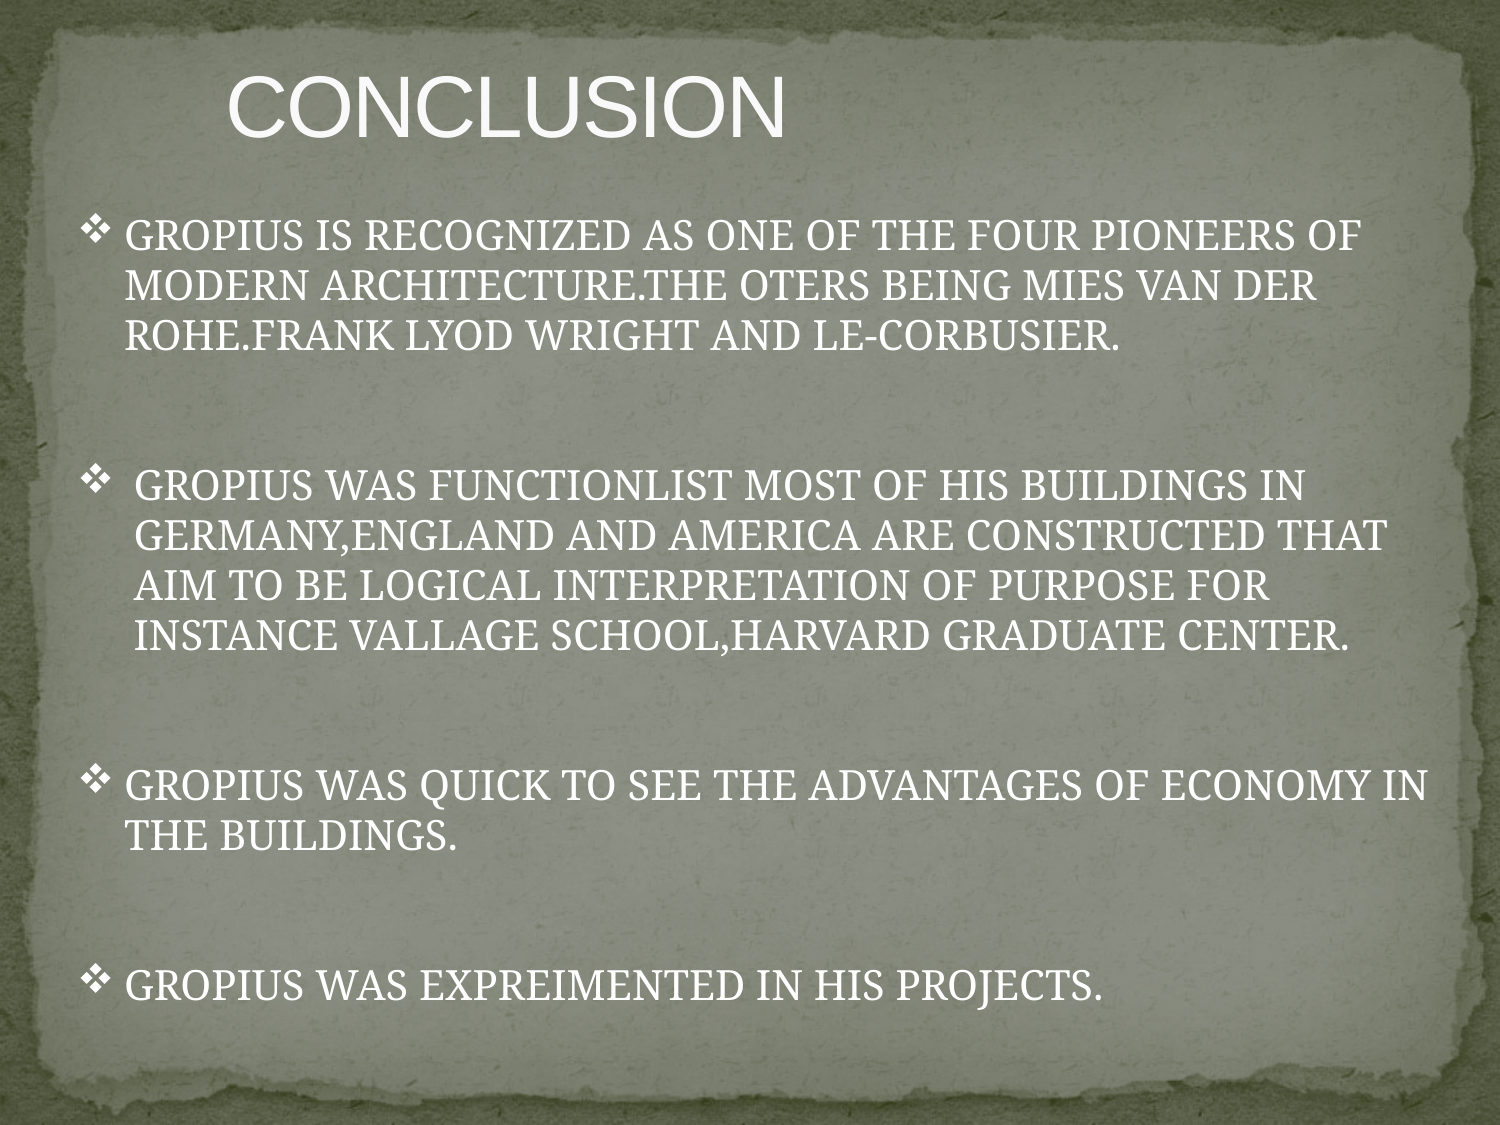

# CONCLUSION
GROPIUS IS RECOGNIZED AS ONE OF THE FOUR PIONEERS OF MODERN ARCHITECTURE.THE OTERS BEING MIES VAN DER ROHE.FRANK LYOD WRIGHT AND LE-CORBUSIER.

GROPIUS WAS FUNCTIONLIST MOST OF HIS BUILDINGS IN GERMANY,ENGLAND AND AMERICA ARE CONSTRUCTED THAT AIM TO BE LOGICAL INTERPRETATION OF PURPOSE FOR INSTANCE VALLAGE SCHOOL,HARVARD GRADUATE CENTER.

GROPIUS WAS QUICK TO SEE THE ADVANTAGES OF ECONOMY IN THE BUILDINGS.

GROPIUS WAS EXPREIMENTED IN HIS PROJECTS.